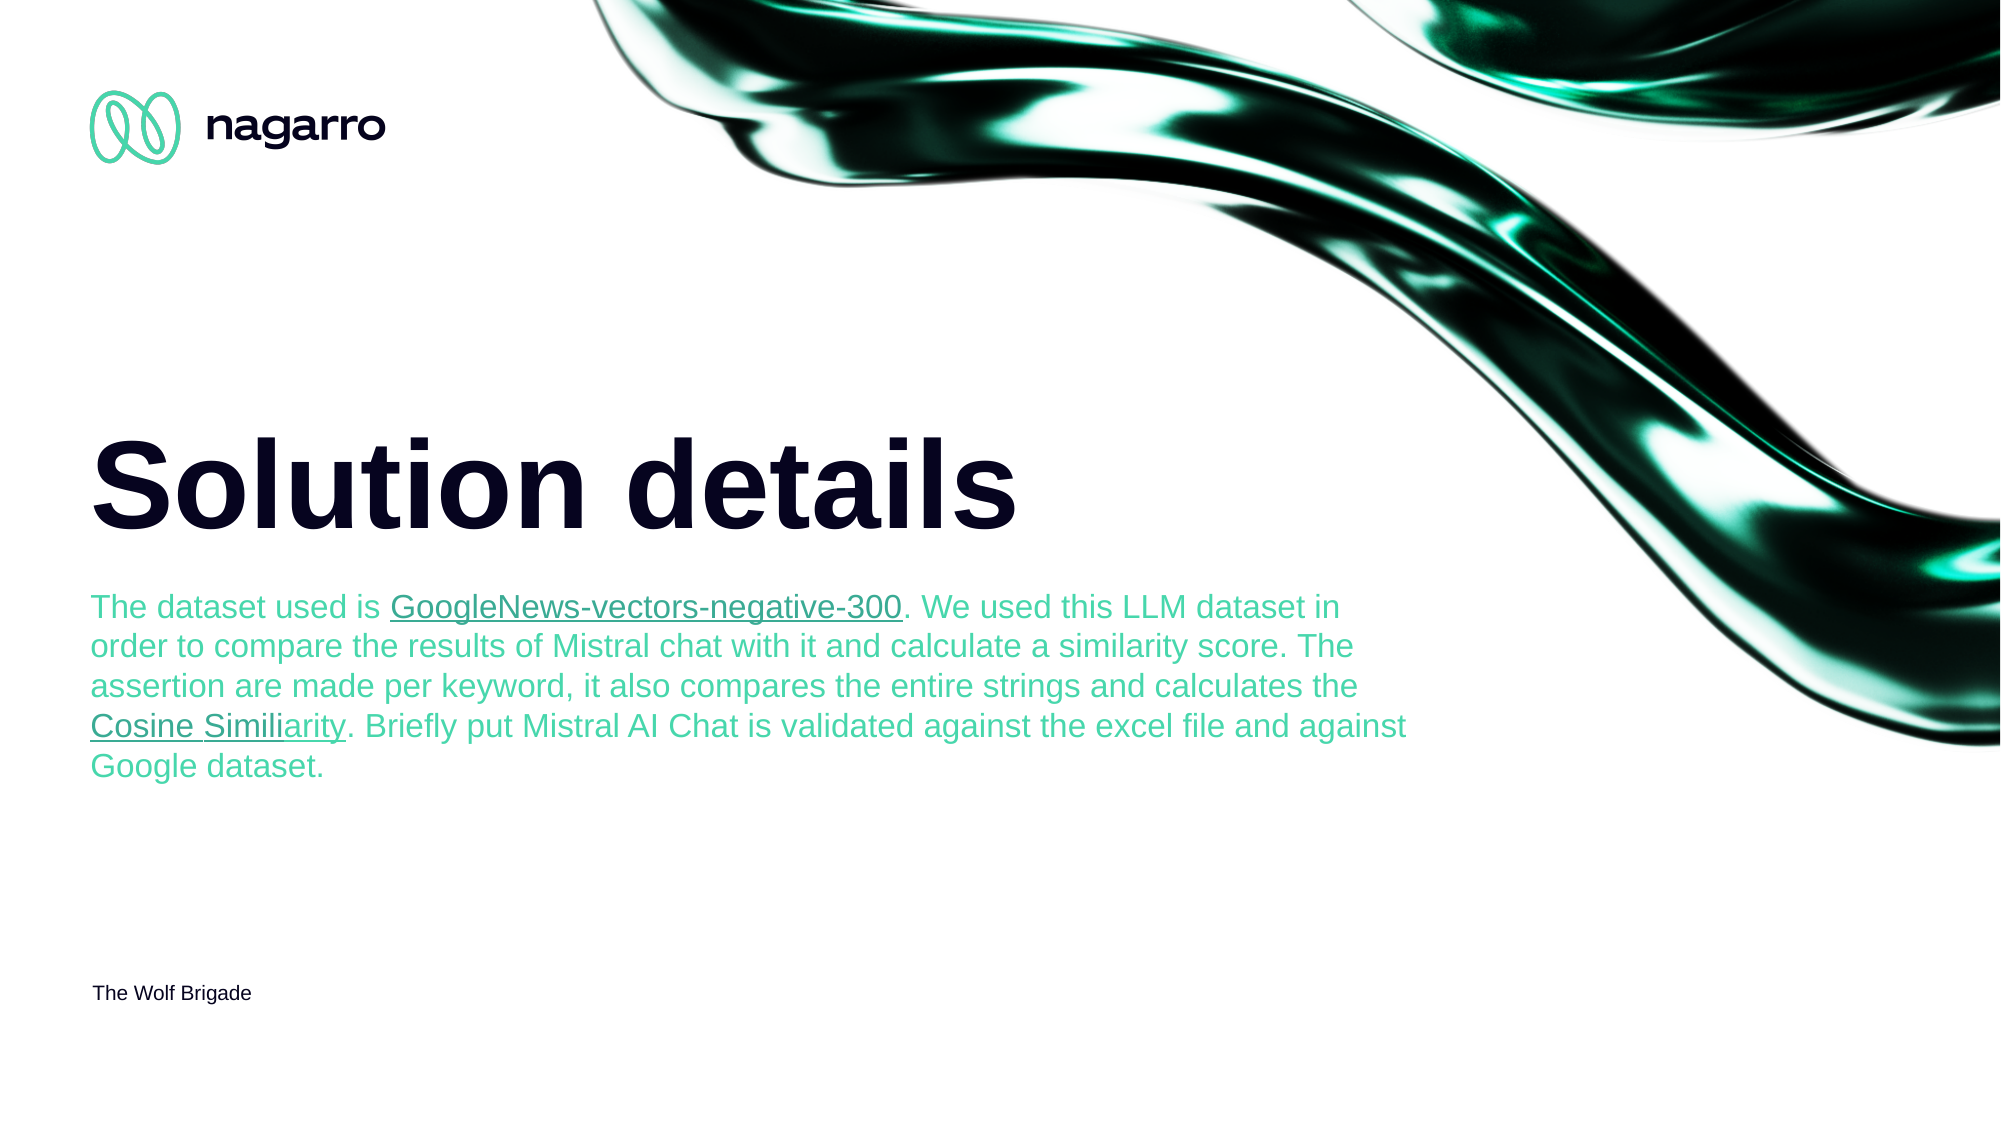

# Solution details
The dataset used is GoogleNews-vectors-negative-300. We used this LLM dataset in order to compare the results of Mistral chat with it and calculate a similarity score. The assertion are made per keyword, it also compares the entire strings and calculates the Cosine Similiarity. Briefly put Mistral AI Chat is validated against the excel file and against Google dataset.
The Wolf Brigade